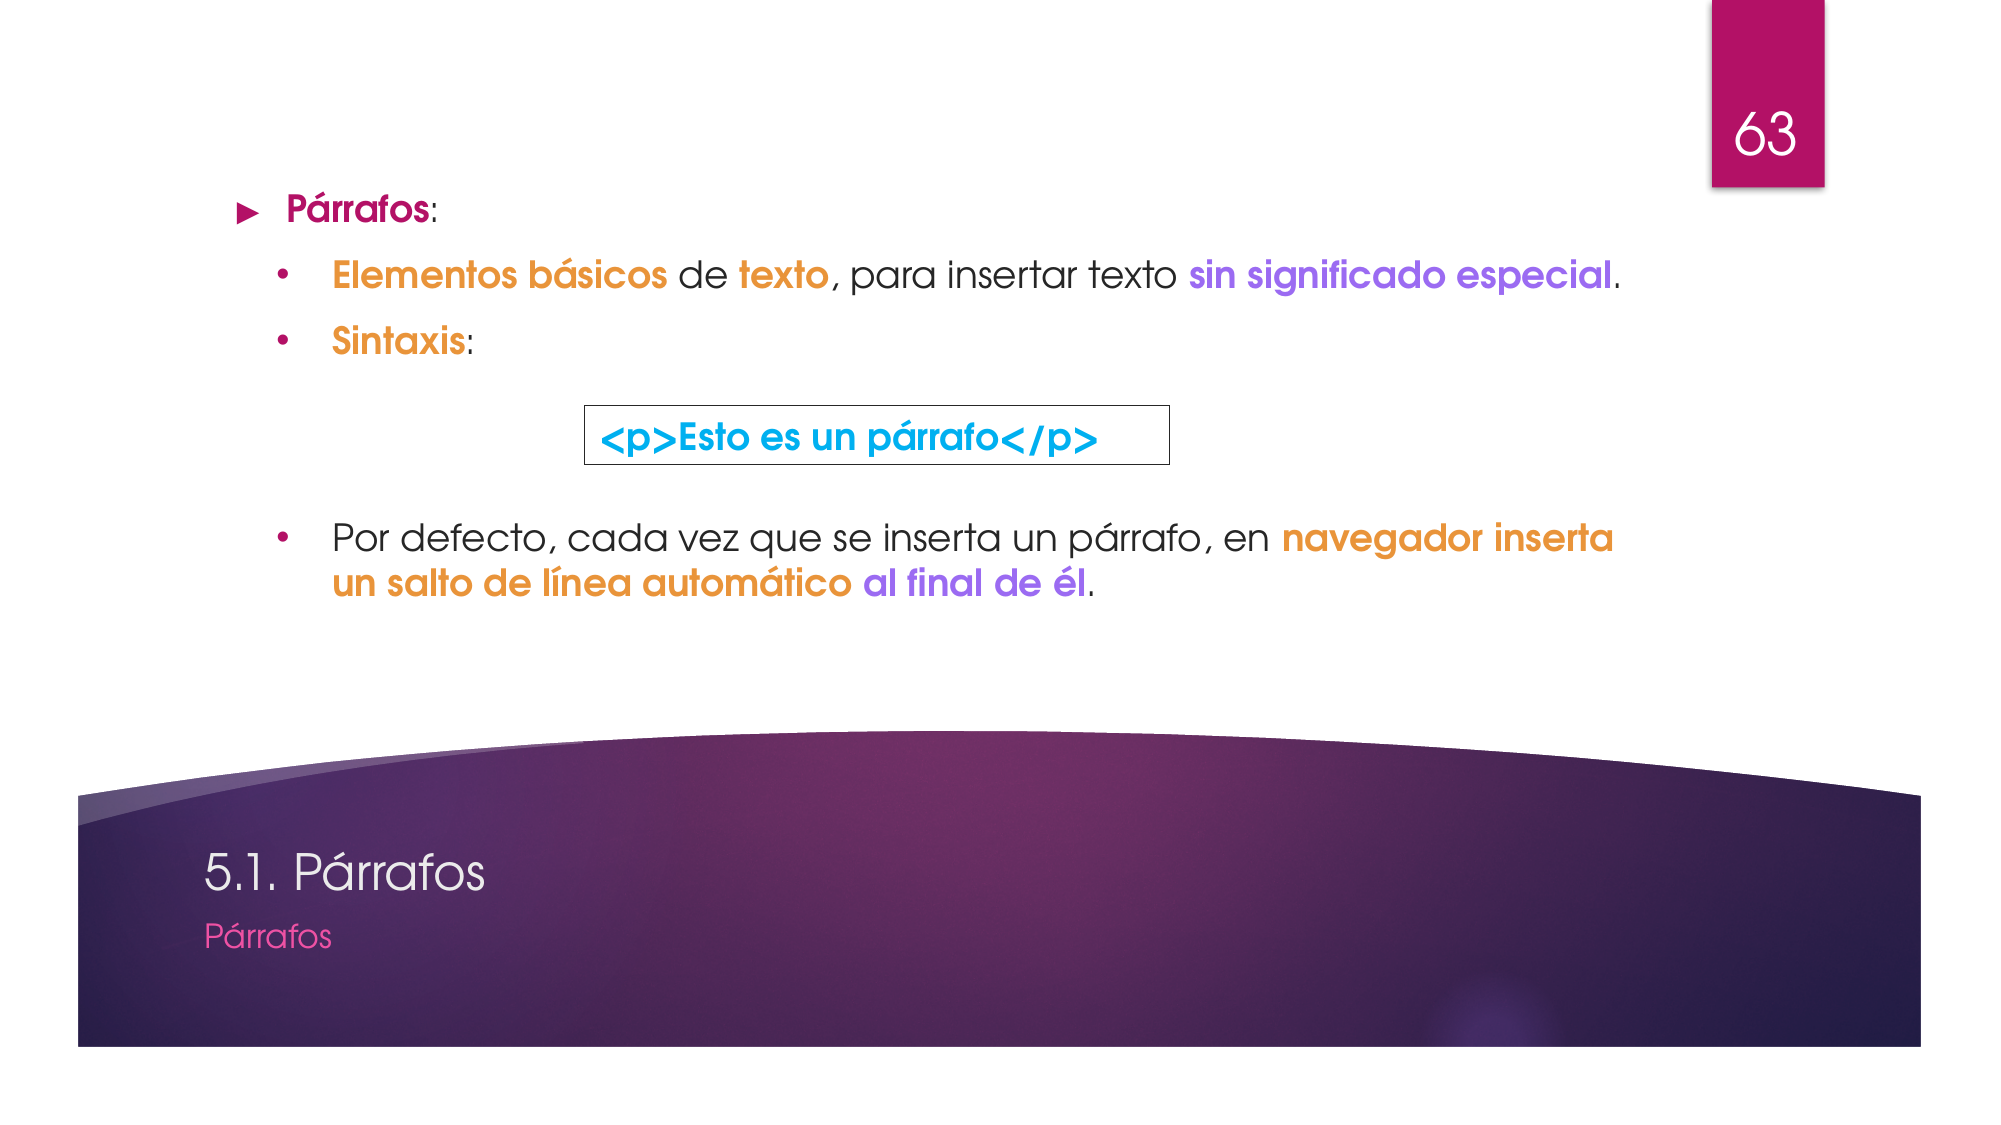

63
Párrafos:
Elementos básicos de texto, para insertar texto sin significado especial.
Sintaxis:

Por defecto, cada vez que se inserta un párrafo, en navegador inserta un salto de línea automático al final de él.

<p>Esto es un párrafo</p>
# 5.1. Párrafos
Párrafos